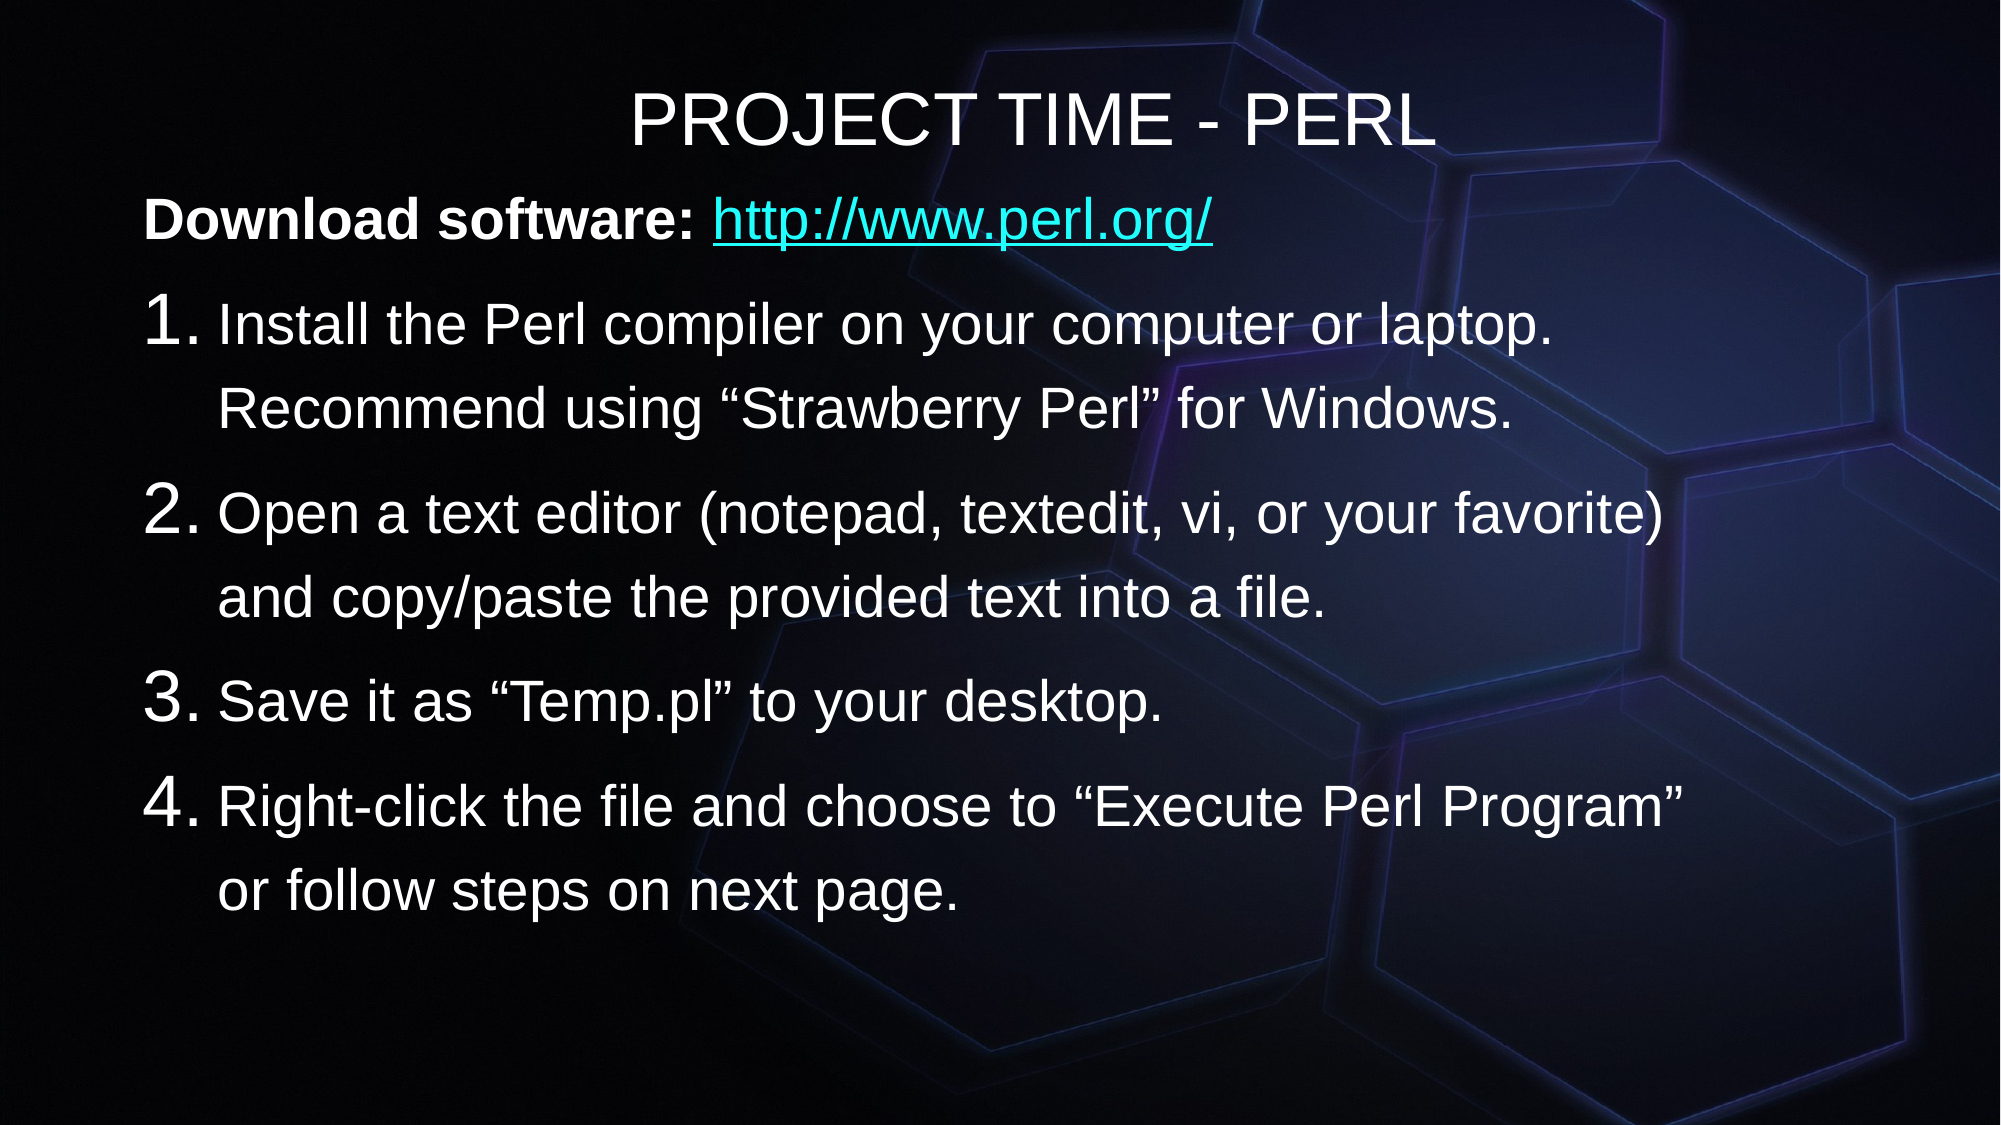

# Project Time - PERL
Download software: http://www.perl.org/
Install the Perl compiler on your computer or laptop. Recommend using “Strawberry Perl” for Windows.
Open a text editor (notepad, textedit, vi, or your favorite) and copy/paste the provided text into a file.
Save it as “Temp.pl” to your desktop.
Right-click the file and choose to “Execute Perl Program” or follow steps on next page.